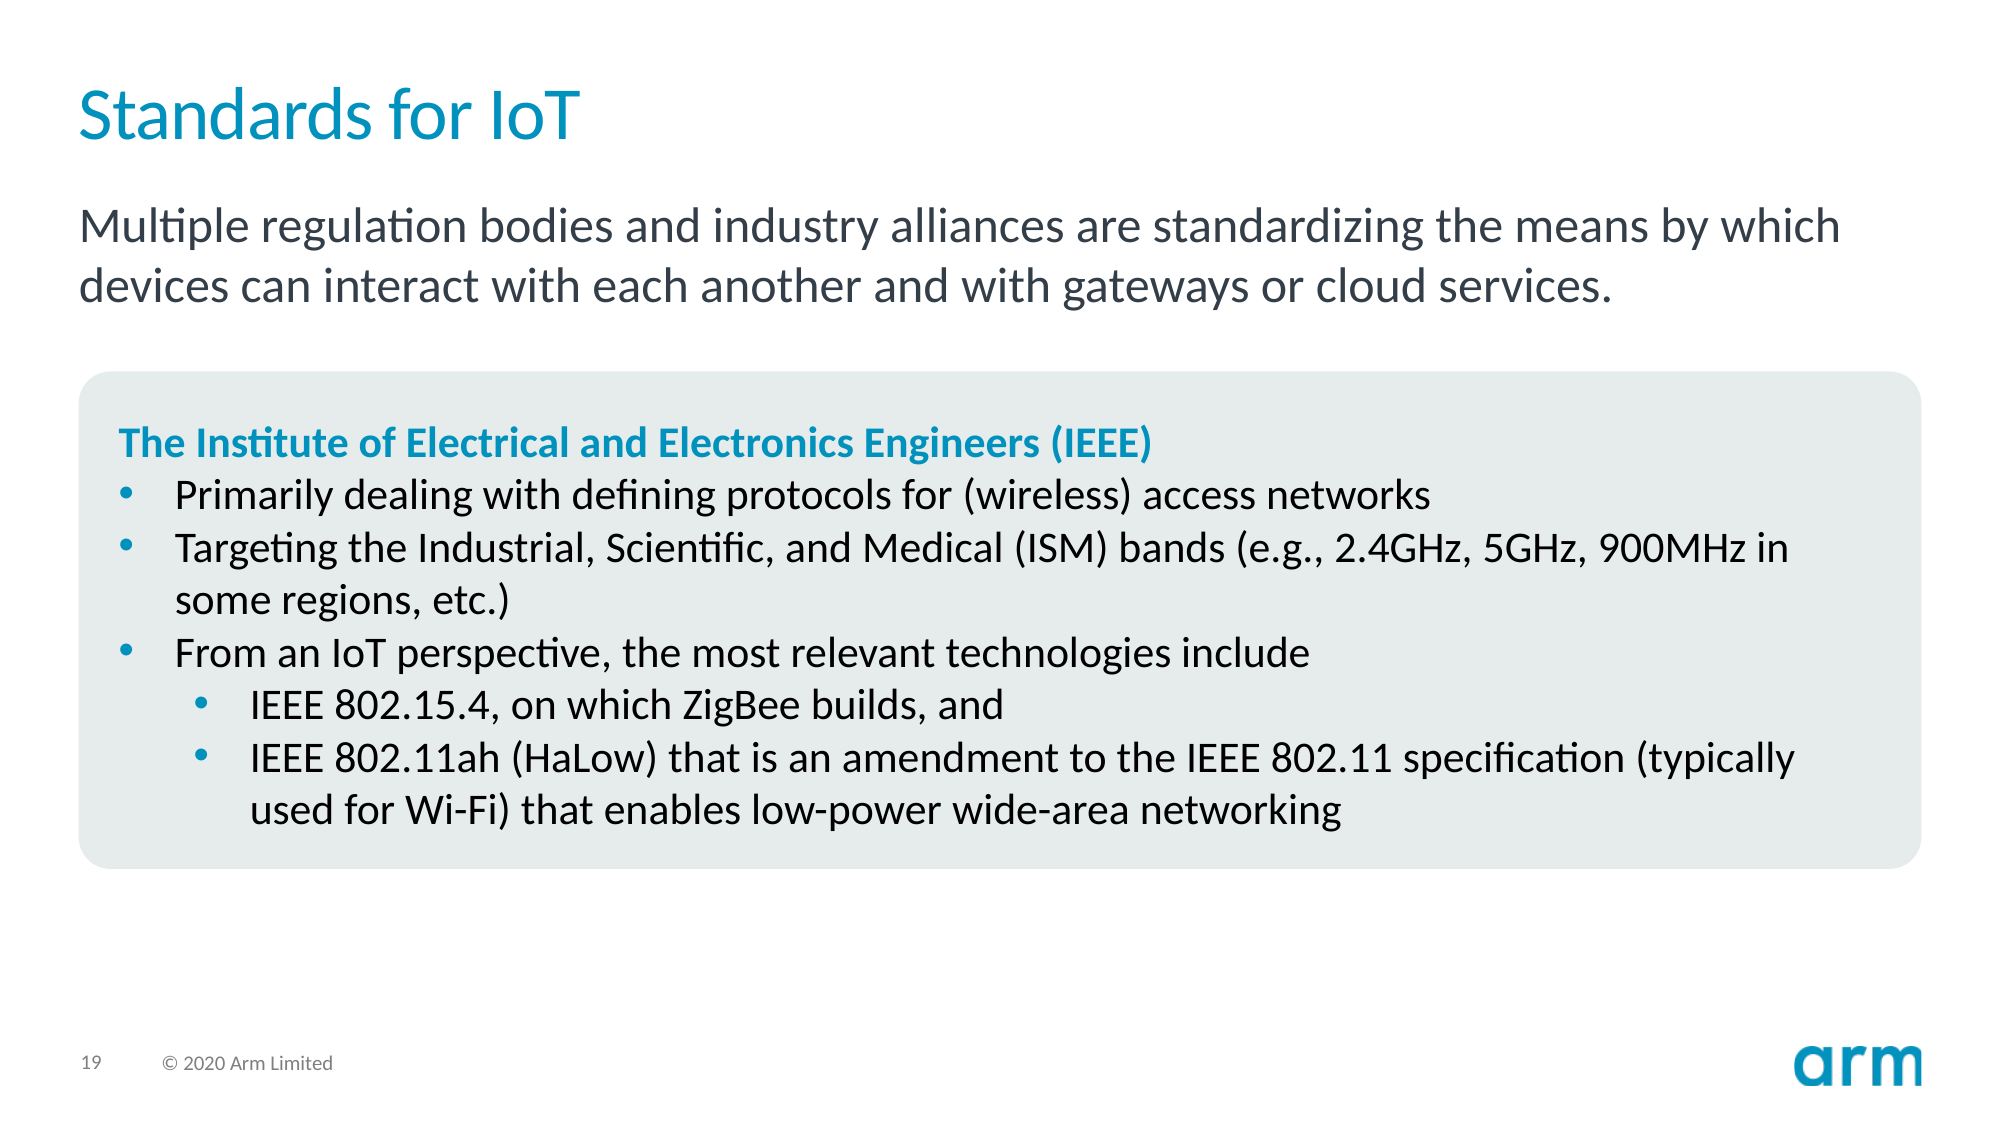

# Standards for IoT
Multiple regulation bodies and industry alliances are standardizing the means by which devices can interact with each another and with gateways or cloud services.

The Institute of Electrical and Electronics Engineers (IEEE)
Primarily dealing with defining protocols for (wireless) access networks
Targeting the Industrial, Scientific, and Medical (ISM) bands (e.g., 2.4GHz, 5GHz, 900MHz in some regions, etc.)
From an IoT perspective, the most relevant technologies include
IEEE 802.15.4, on which ZigBee builds, and
IEEE 802.11ah (HaLow) that is an amendment to the IEEE 802.11 specification (typically used for Wi-Fi) that enables low-power wide-area networking